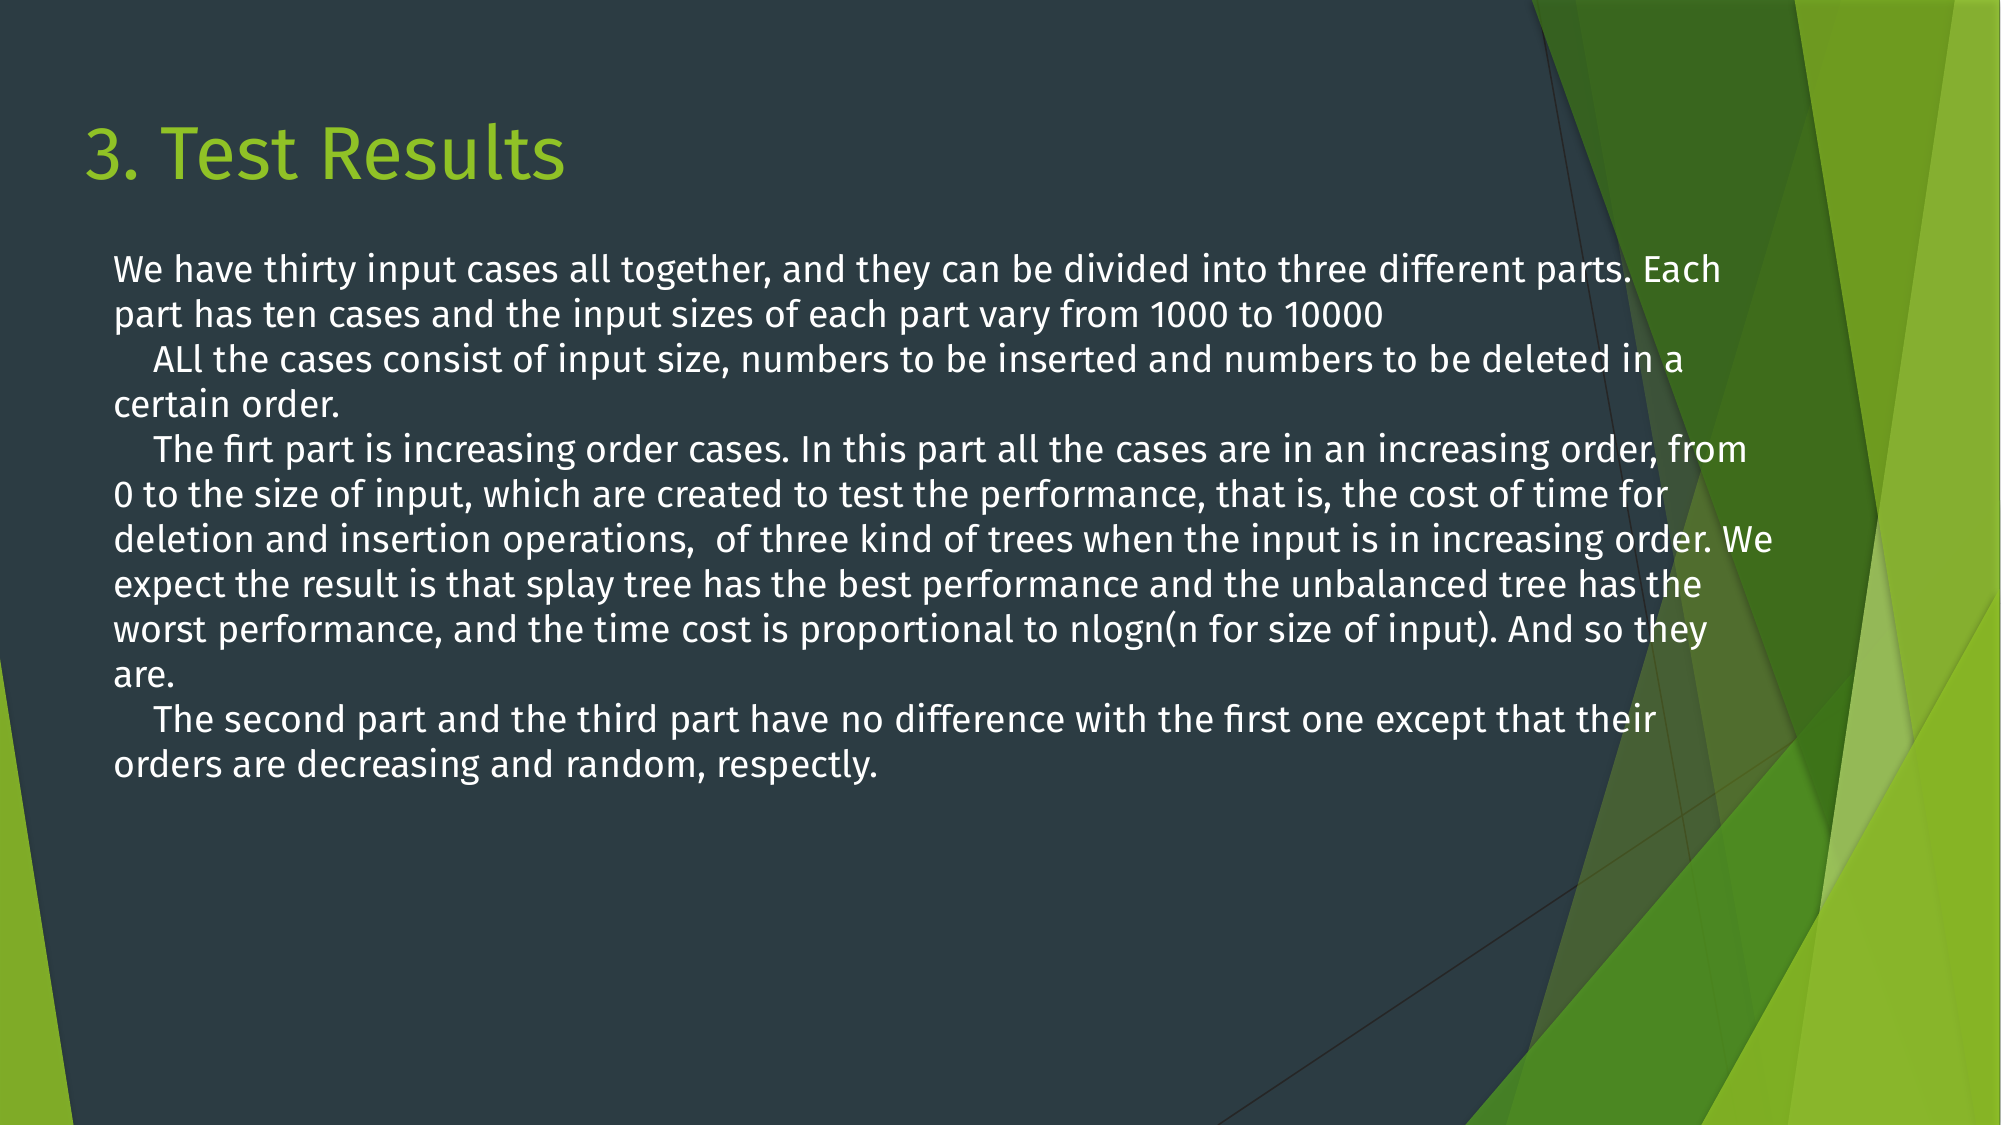

# 3. Test Results
We have thirty input cases all together, and they can be divided into three different parts. Each part has ten cases and the input sizes of each part vary from 1000 to 10000
    ALl the cases consist of input size, numbers to be inserted and numbers to be deleted in a certain order.
    The firt part is increasing order cases. In this part all the cases are in an increasing order, from 0 to the size of input, which are created to test the performance, that is, the cost of time for deletion and insertion operations,  of three kind of trees when the input is in increasing order. We expect the result is that splay tree has the best performance and the unbalanced tree has the worst performance, and the time cost is proportional to nlogn(n for size of input). And so they are.
    The second part and the third part have no difference with the first one except that their orders are decreasing and random, respectly.